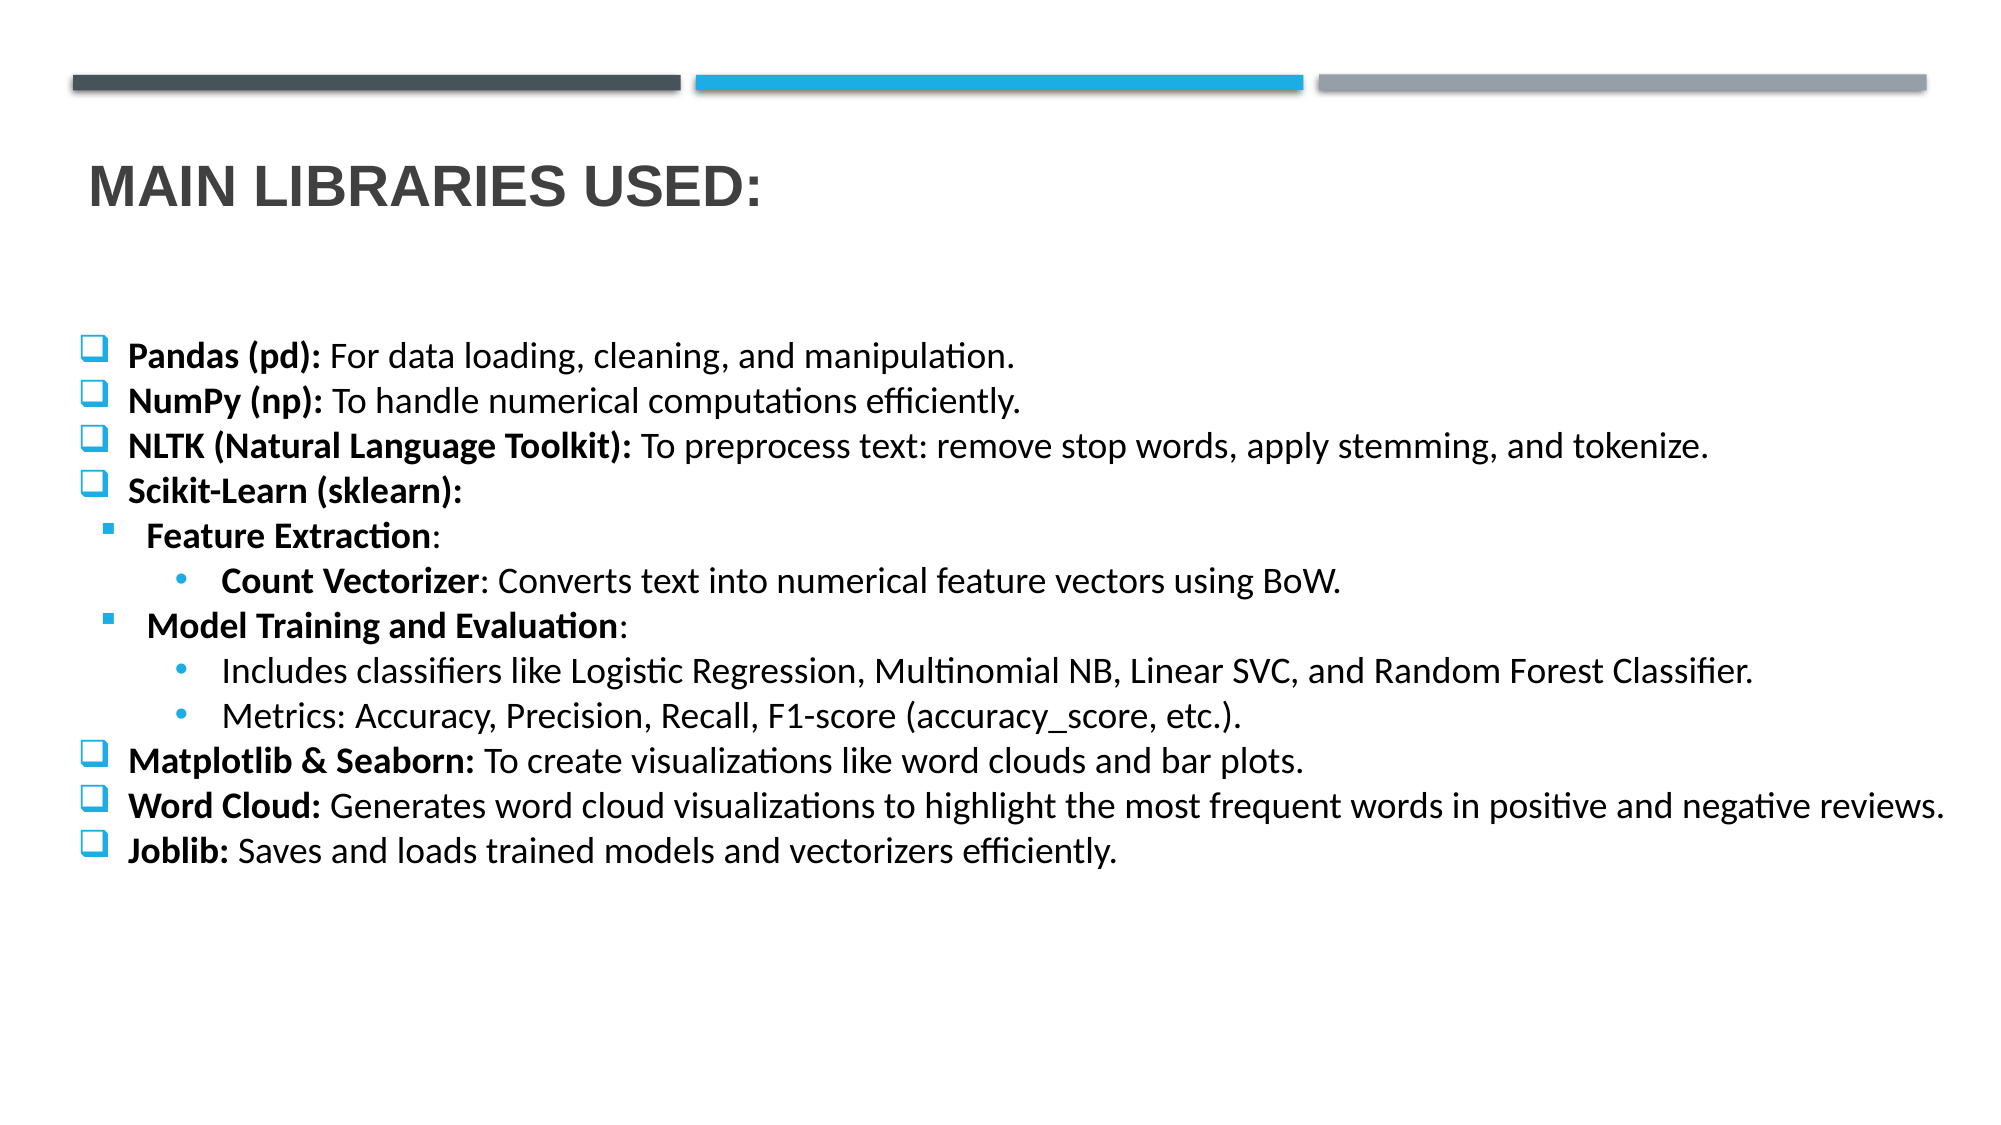

# Main Libraries Used:
Pandas (pd): For data loading, cleaning, and manipulation.
NumPy (np): To handle numerical computations efficiently.
NLTK (Natural Language Toolkit): To preprocess text: remove stop words, apply stemming, and tokenize.
Scikit-Learn (sklearn):
Feature Extraction:
Count Vectorizer: Converts text into numerical feature vectors using BoW.
Model Training and Evaluation:
Includes classifiers like Logistic Regression, Multinomial NB, Linear SVC, and Random Forest Classifier.
Metrics: Accuracy, Precision, Recall, F1-score (accuracy_score, etc.).
Matplotlib & Seaborn: To create visualizations like word clouds and bar plots.
Word Cloud: Generates word cloud visualizations to highlight the most frequent words in positive and negative reviews.
Joblib: Saves and loads trained models and vectorizers efficiently.